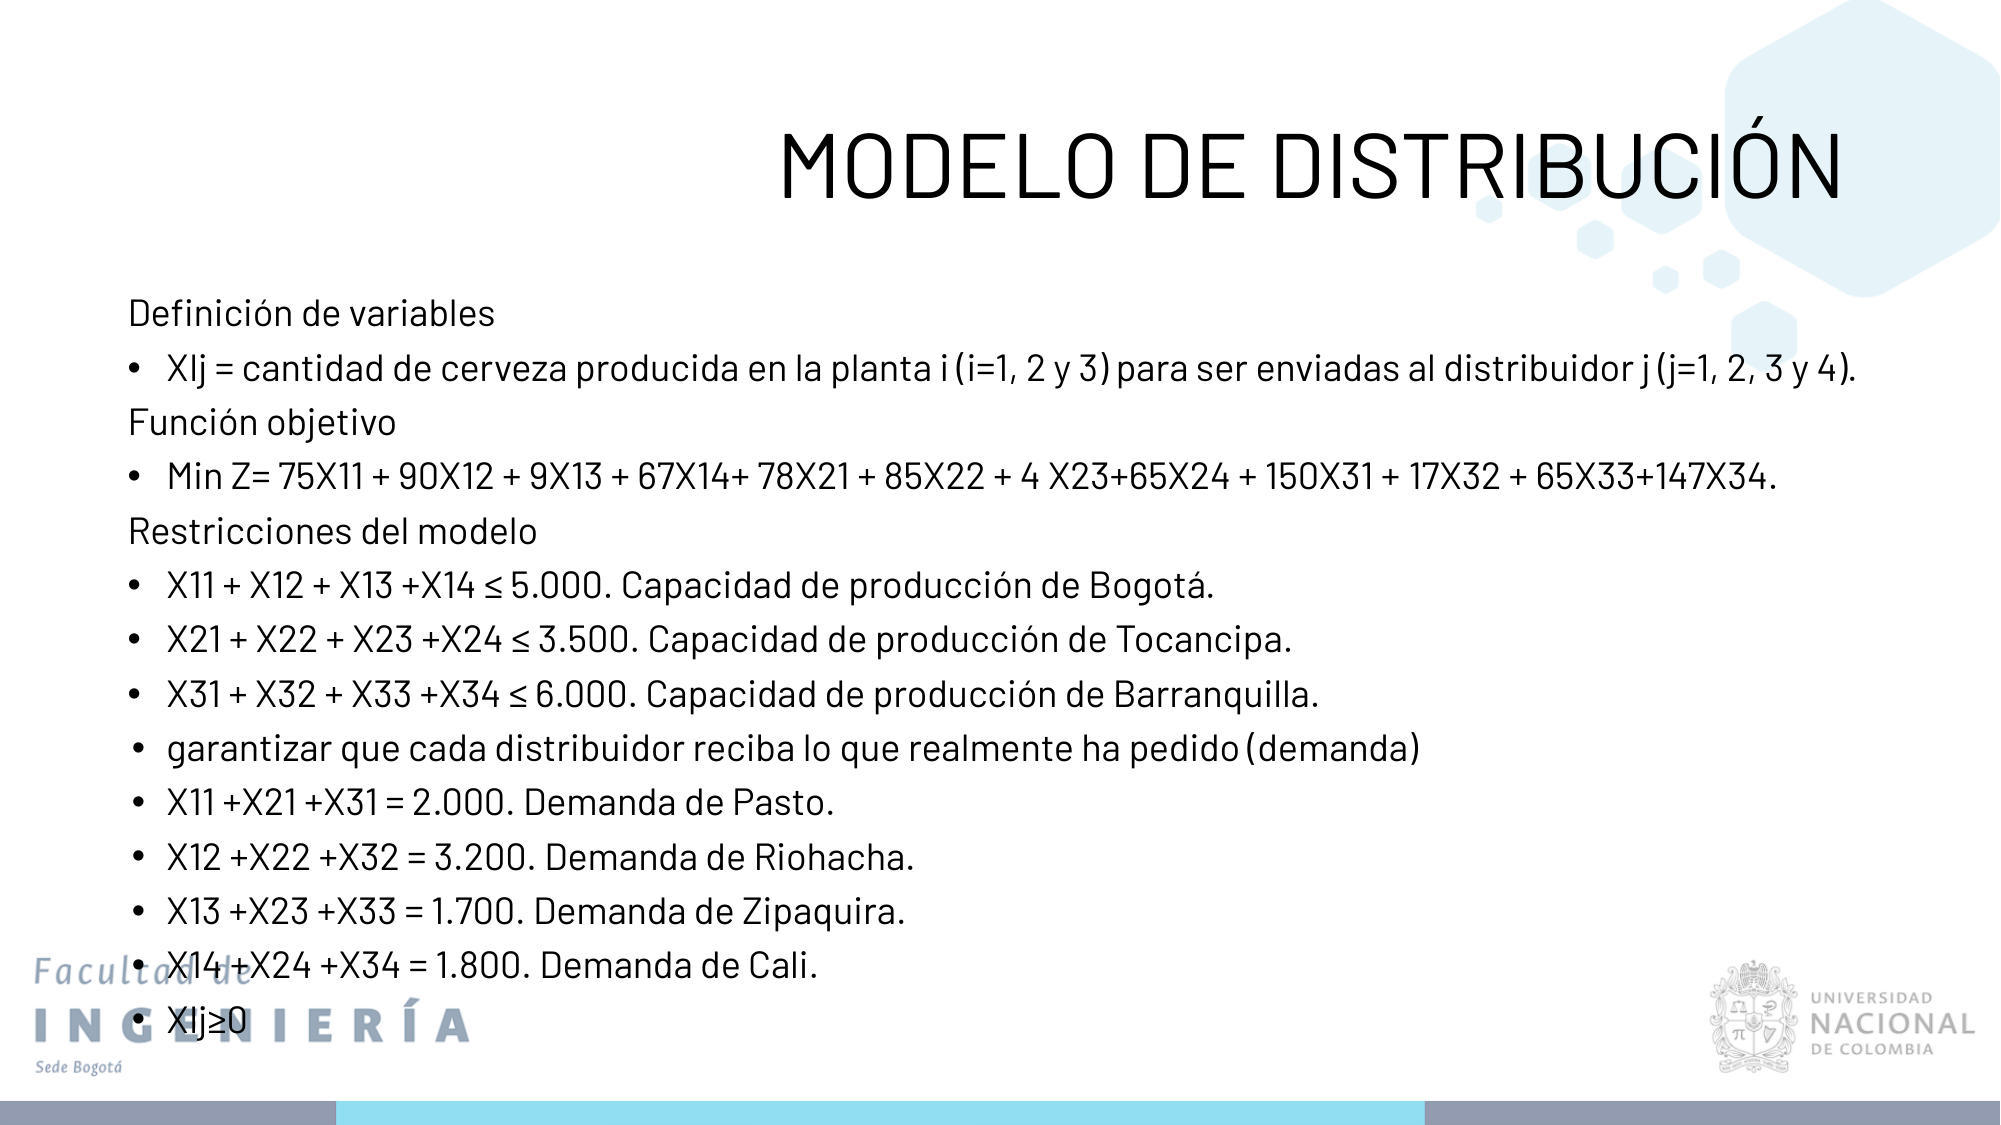

# MODELO DE DISTRIBUCIÓN
Definición de variables
XIj = cantidad de cerveza producida en la planta i (i=1, 2 y 3) para ser enviadas al distribuidor j (j=1, 2, 3 y 4).
Función objetivo
Min Z= 75X11 + 90X12 + 9X13 + 67X14+ 78X21 + 85X22 + 4 X23+65X24 + 150X31 + 17X32 + 65X33+147X34.
Restricciones del modelo
X11 + X12 + X13 +X14 ≤ 5.000. Capacidad de producción de Bogotá.
X21 + X22 + X23 +X24 ≤ 3.500. Capacidad de producción de Tocancipa.
X31 + X32 + X33 +X34 ≤ 6.000. Capacidad de producción de Barranquilla.
garantizar que cada distribuidor reciba lo que realmente ha pedido (demanda)
X11 +X21 +X31 = 2.000. Demanda de Pasto.
X12 +X22 +X32 = 3.200. Demanda de Riohacha.
X13 +X23 +X33 = 1.700. Demanda de Zipaquira.
X14 +X24 +X34 = 1.800. Demanda de Cali.
XIj≥0